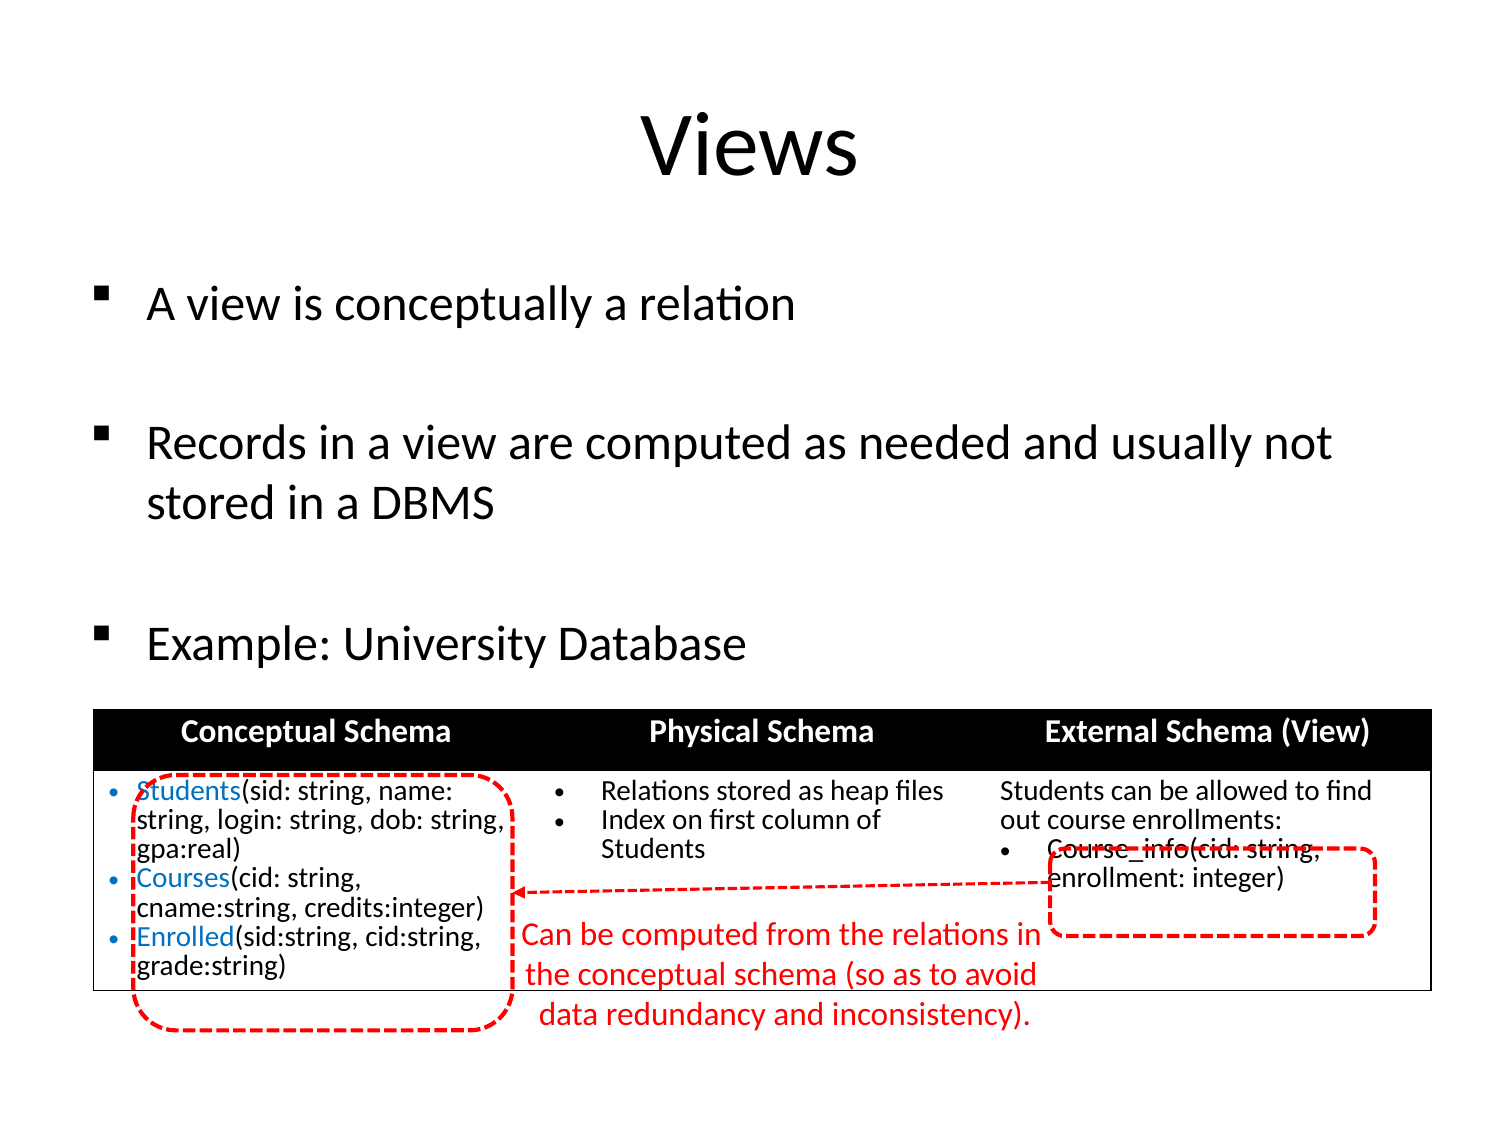

# Views
A view is conceptually a relation

Records in a view are computed as needed and usually not stored in a DBMS

Example: University Database

| Conceptual Schema | Physical Schema | External Schema (View) |
| --- | --- | --- |
| Students(sid: string, name: string, login: string, dob: string, gpa:real) Courses(cid: string, cname:string, credits:integer) Enrolled(sid:string, cid:string, grade:string) | Relations stored as heap files Index on first column of Students | Students can be allowed to find out course enrollments: Course\_info(cid: string, enrollment: integer) |

Can be computed from the relations in
the conceptual schema (so as to avoid
data redundancy and inconsistency).